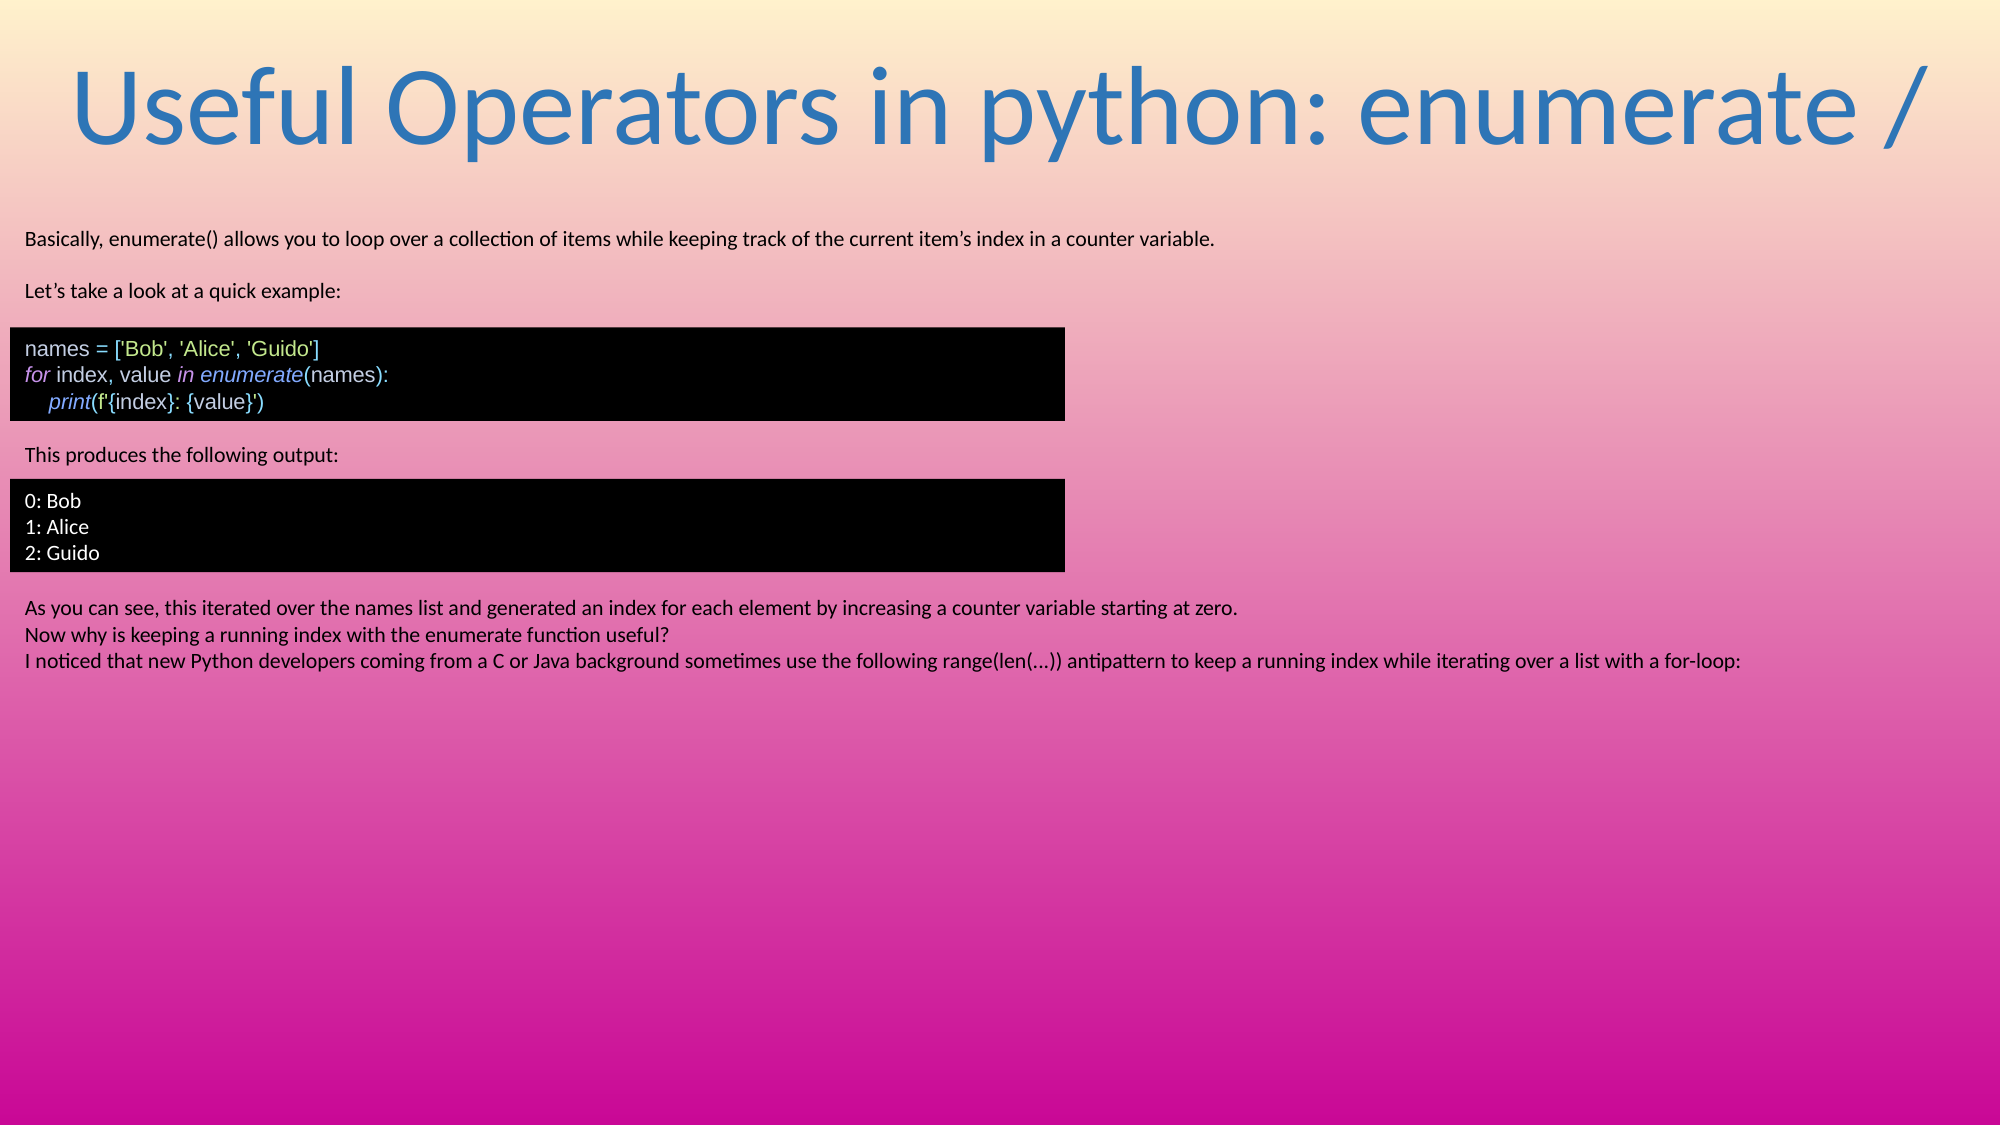

# Useful Operators in python: enumerate /

Basically, enumerate() allows you to loop over a collection of items while keeping track of the current item’s index in a counter variable.

Let’s take a look at a quick example:
names = ['Bob', 'Alice', 'Guido']
for index, value in enumerate(names):
    print(f'{index}: {value}')
This produces the following output:
0: Bob
1: Alice
2: Guido
As you can see, this iterated over the names list and generated an index for each element by increasing a counter variable starting at zero.
Now why is keeping a running index with the enumerate function useful?
I noticed that new Python developers coming from a C or Java background sometimes use the following range(len(...)) antipattern to keep a running index while iterating over a list with a for-loop:

143